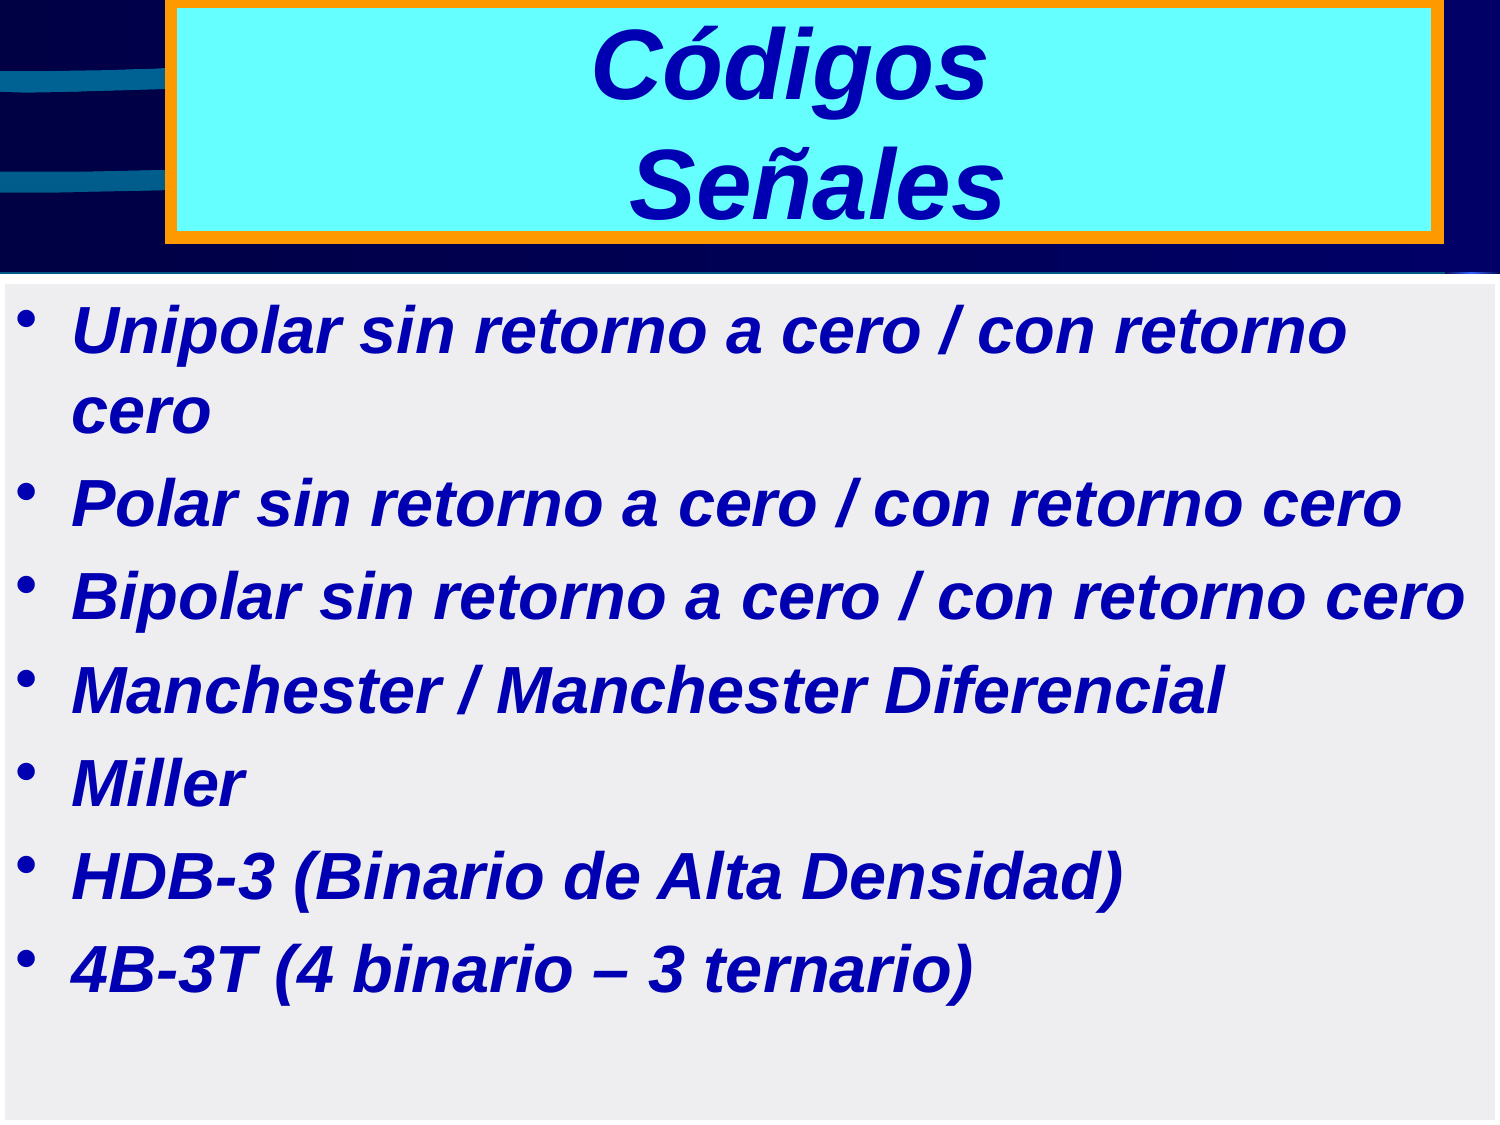

# Códigos Señales
Unipolar sin retorno a cero / con retorno cero
Polar sin retorno a cero / con retorno cero
Bipolar sin retorno a cero / con retorno cero
Manchester / Manchester Diferencial
Miller
HDB-3 (Binario de Alta Densidad)
4B-3T (4 binario – 3 ternario)
30